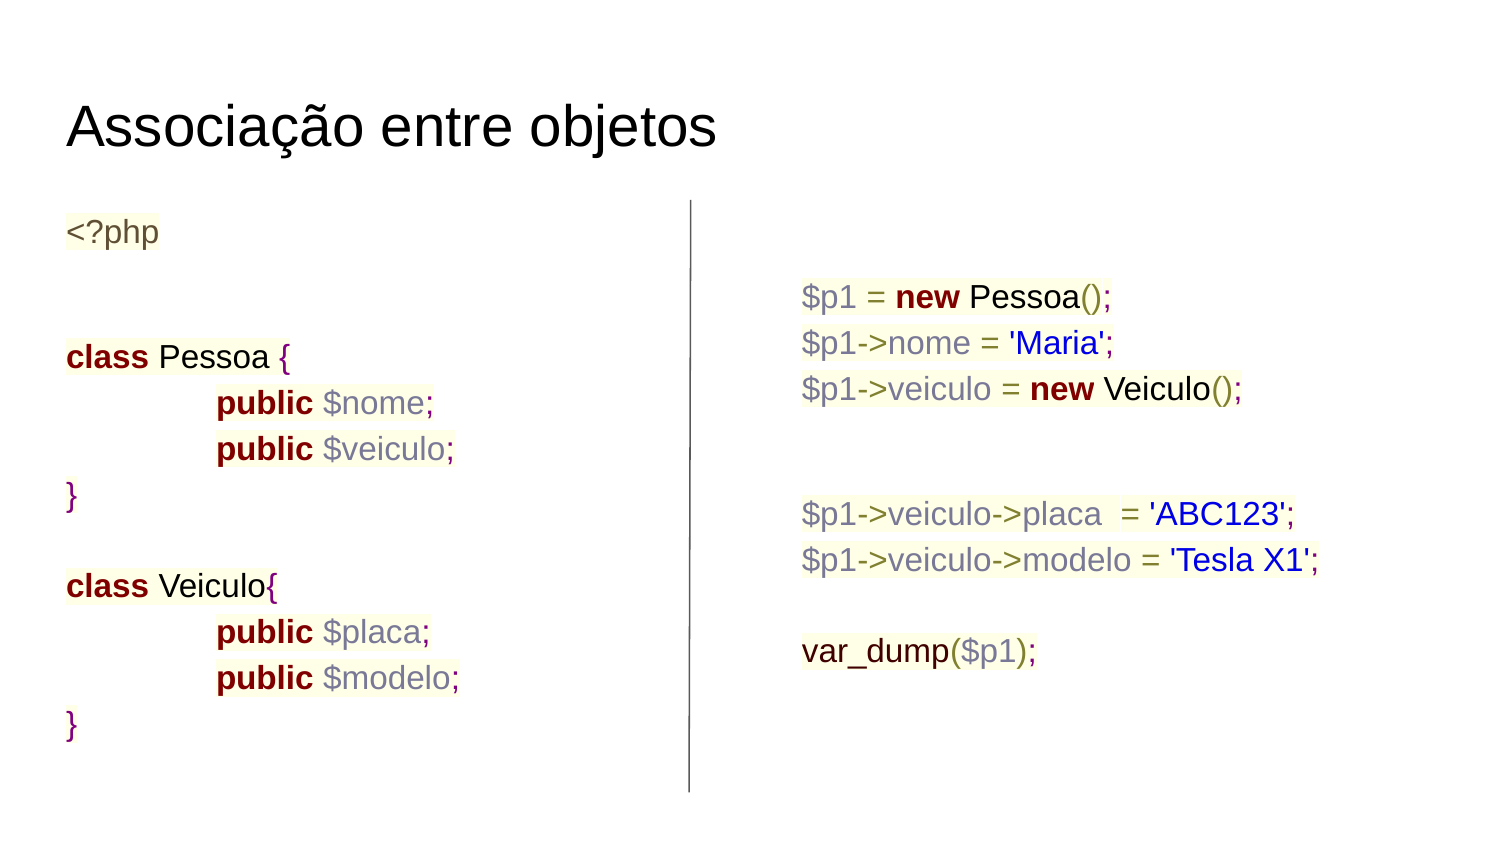

# Associação entre objetos
<?php
class Pessoa {
	public $nome;
	public $veiculo;
}
class Veiculo{
	public $placa;
	public $modelo;
}

$p1 = new Pessoa();
$p1->nome = 'Maria';
$p1->veiculo = new Veiculo();
$p1->veiculo->placa  = 'ABC123';
$p1->veiculo->modelo = 'Tesla X1';
var_dump($p1);